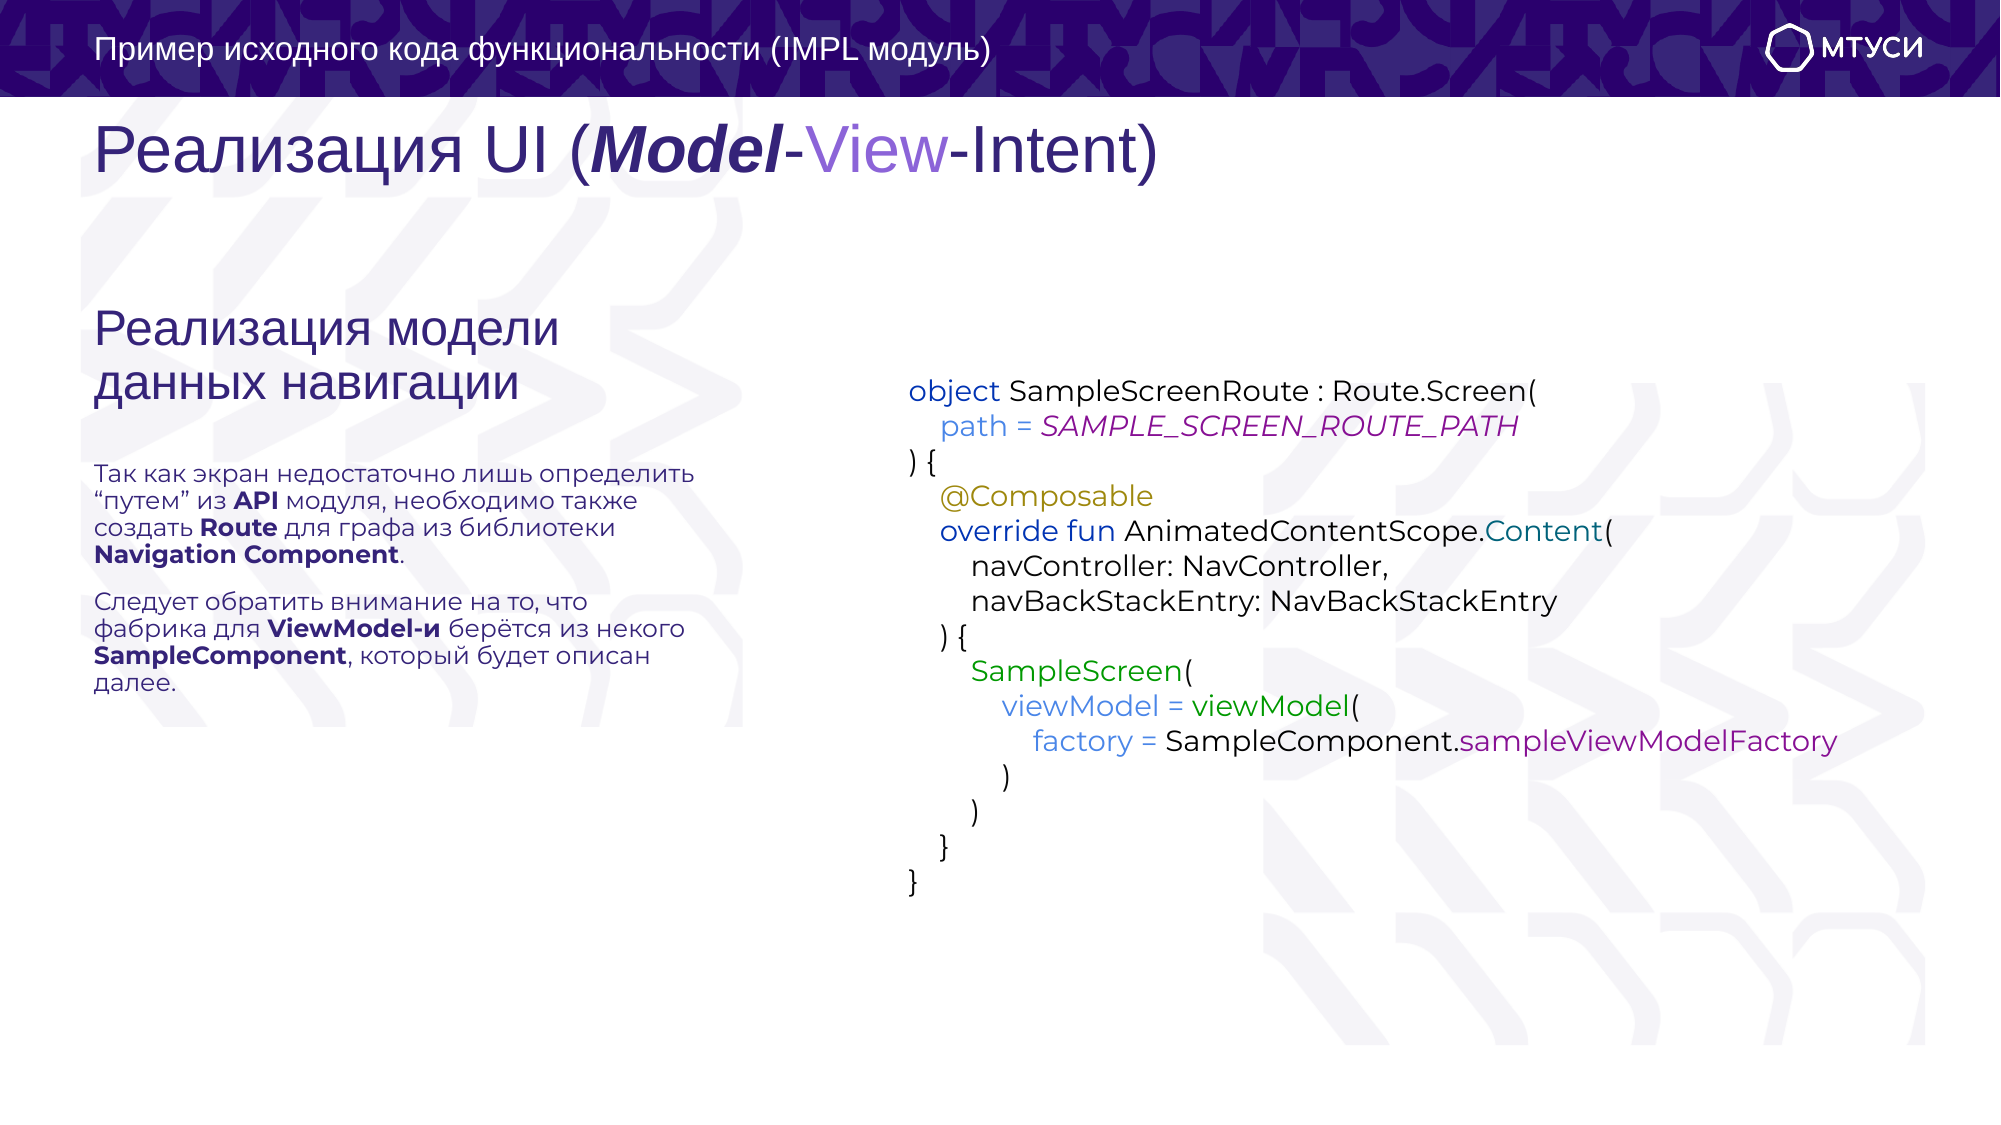

Пример исходного кода функциональности (IMPL модуль)
# Реализация UI (Model-View-Intent)
Реализация модели данных навигации
object SampleScreenRoute : Route.Screen(
    path = SAMPLE_SCREEN_ROUTE_PATH
) {
    @Composable
    override fun AnimatedContentScope.Content(
        navController: NavController,
        navBackStackEntry: NavBackStackEntry
    ) {
        SampleScreen(
            viewModel = viewModel(
                factory = SampleComponent.sampleViewModelFactory
            )
        )
    }
}
Так как экран недостаточно лишь определить “путем” из API модуля, необходимо также создать Route для графа из библиотеки Navigation Component.
Следует обратить внимание на то, что фабрика для ViewModel-и берётся из некого SampleComponent, который будет описан далее.